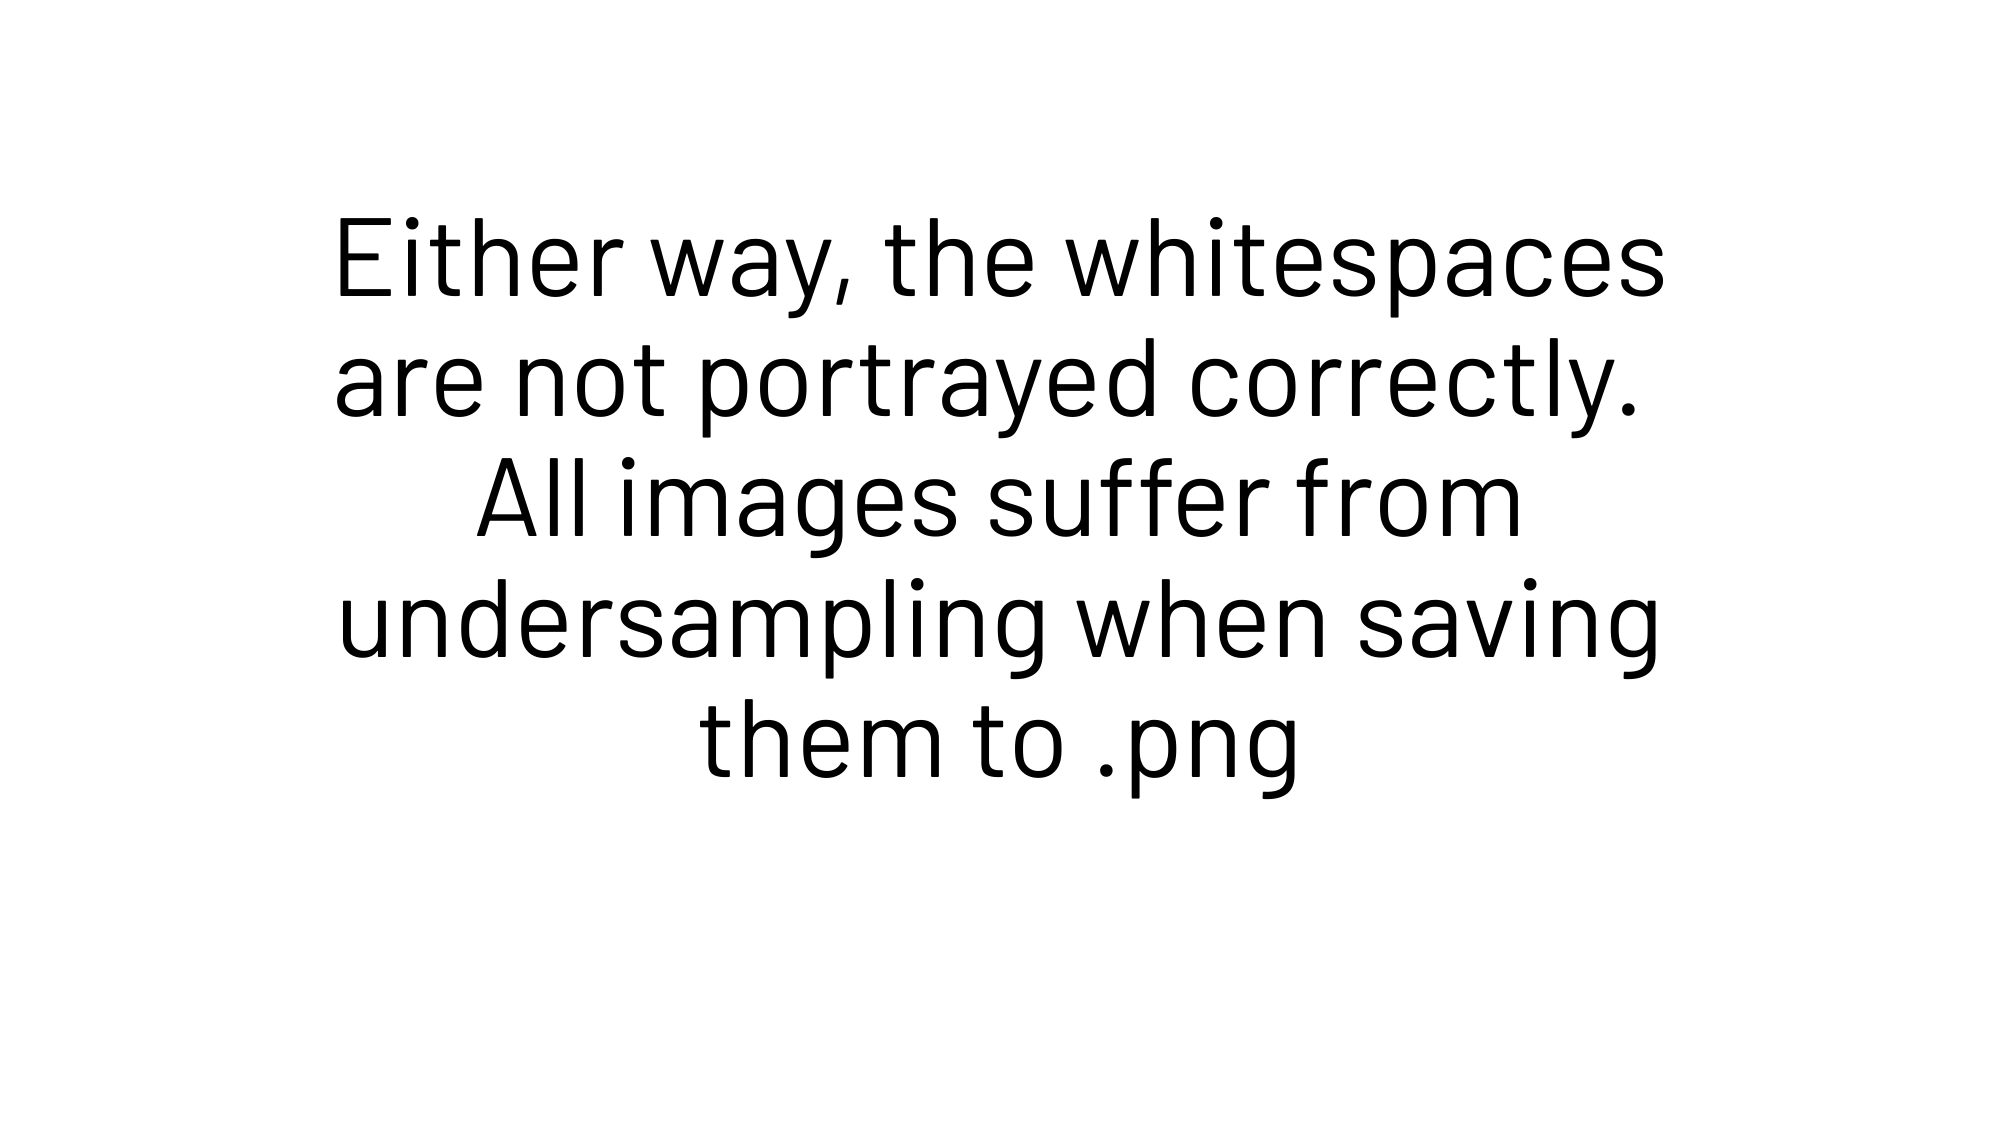

# Either way, the whitespaces are not portrayed correctly. All images suffer from undersampling when saving them to .png